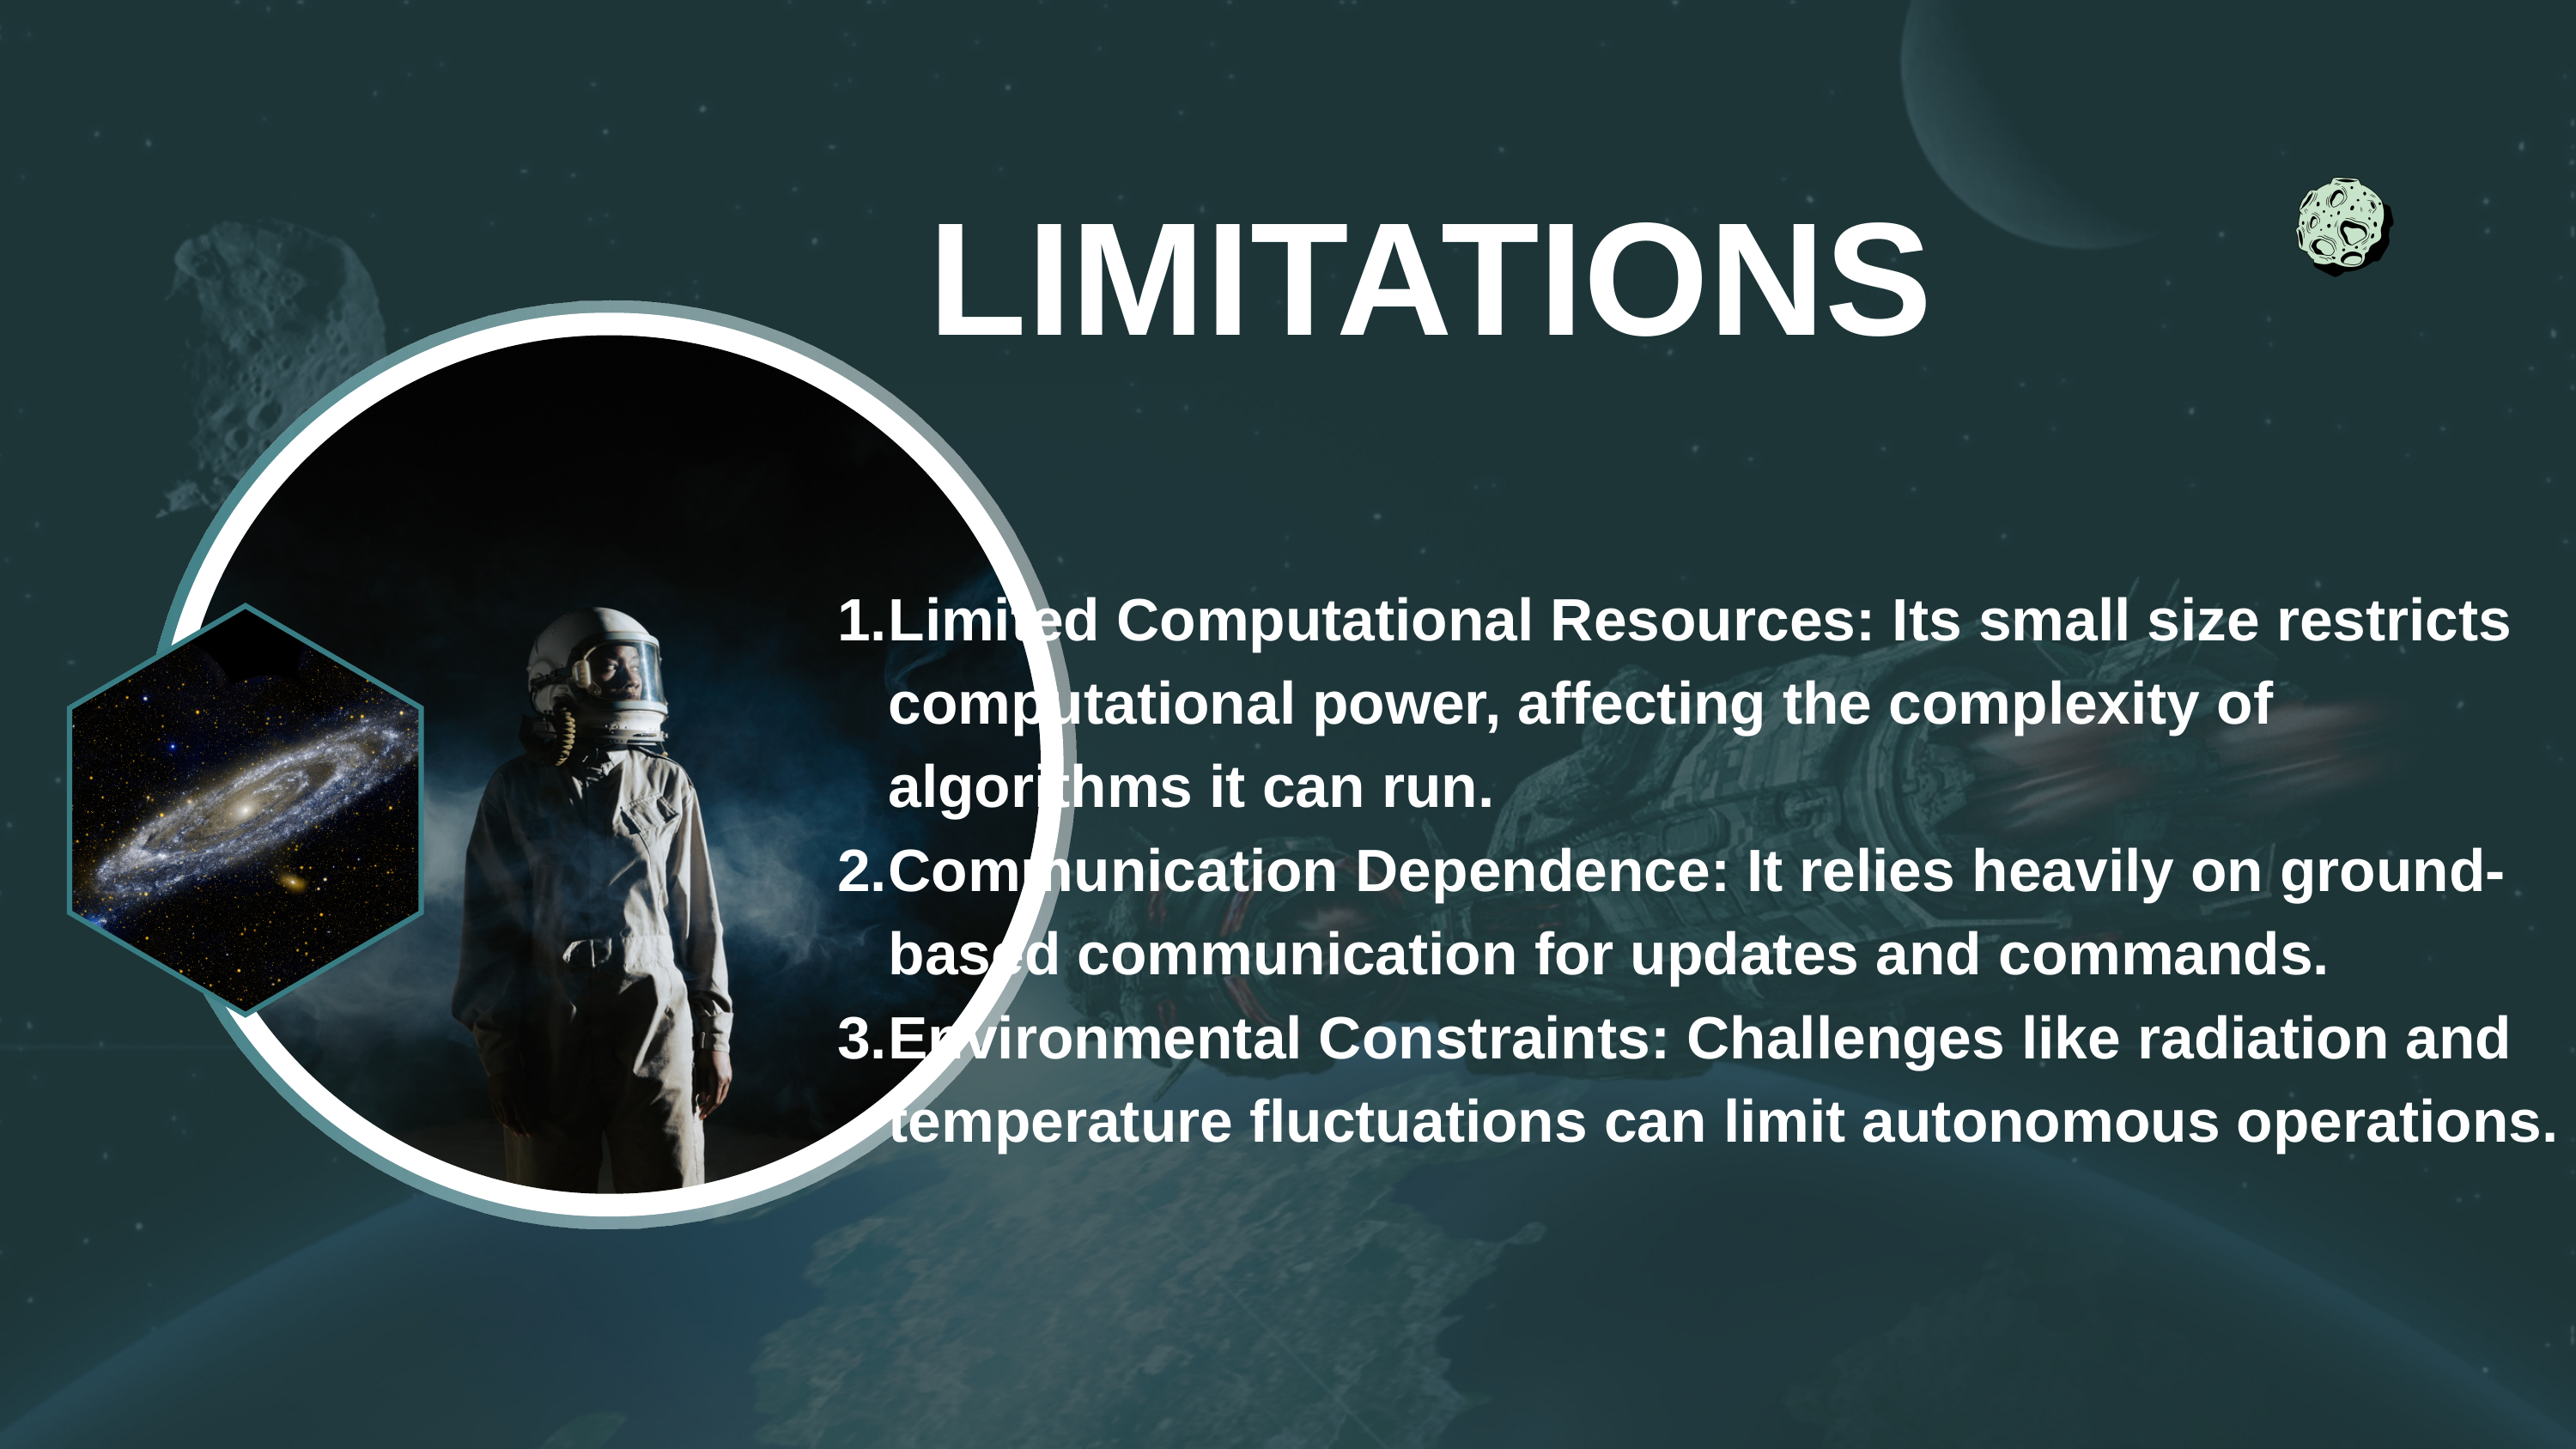

LIMITATIONS

Limited Computational Resources: Its small size restricts computational power, affecting the complexity of algorithms it can run.
Communication Dependence: It relies heavily on ground-based communication for updates and commands.
Environmental Constraints: Challenges like radiation and temperature fluctuations can limit autonomous operations.